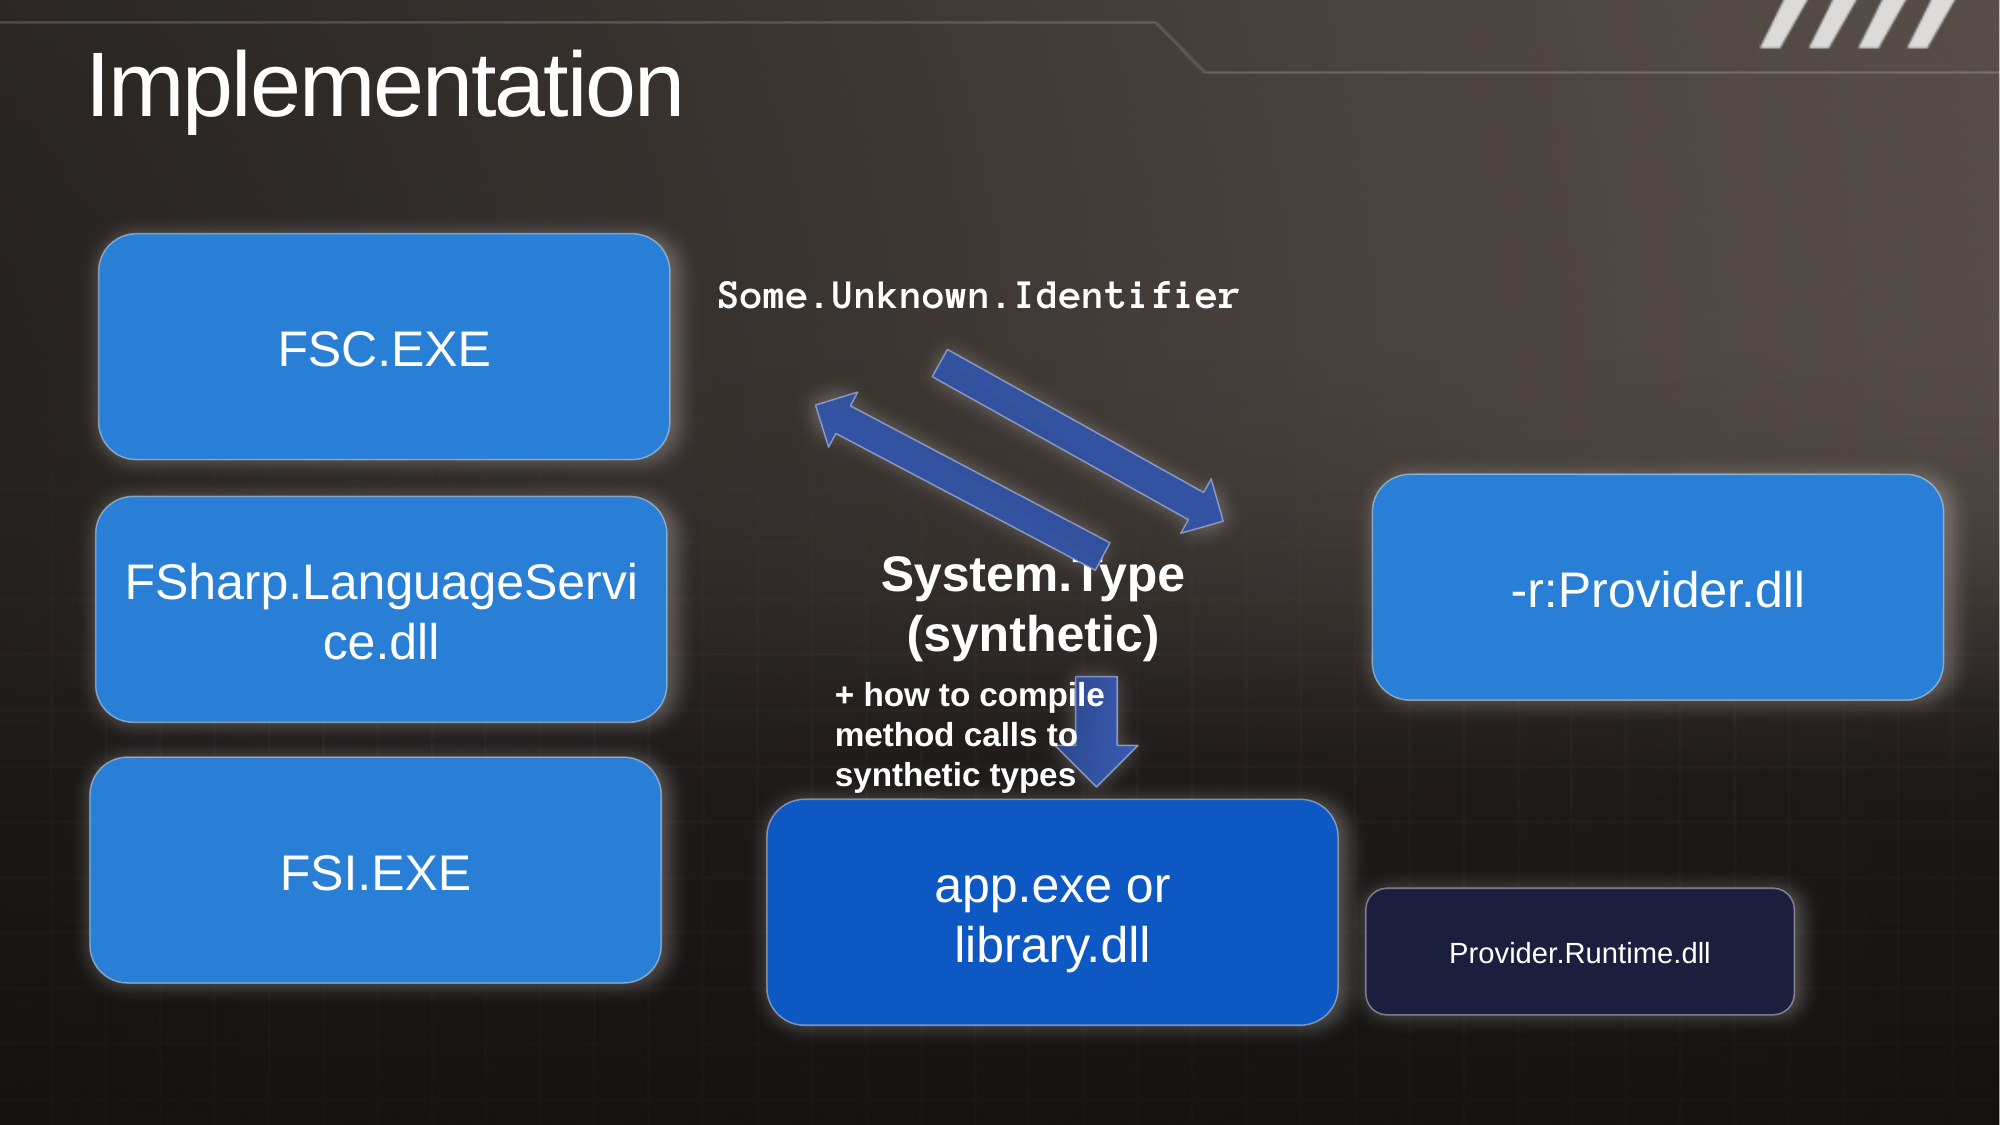

# Implementation
FSC.EXE
Some.Unknown.Identifier

-r:Provider.dll
FSharp.LanguageService.dll
System.Type
(synthetic)

+ how to compile
method calls to
synthetic types

FSI.EXE
app.exe or
library.dll
Provider.Runtime.dll